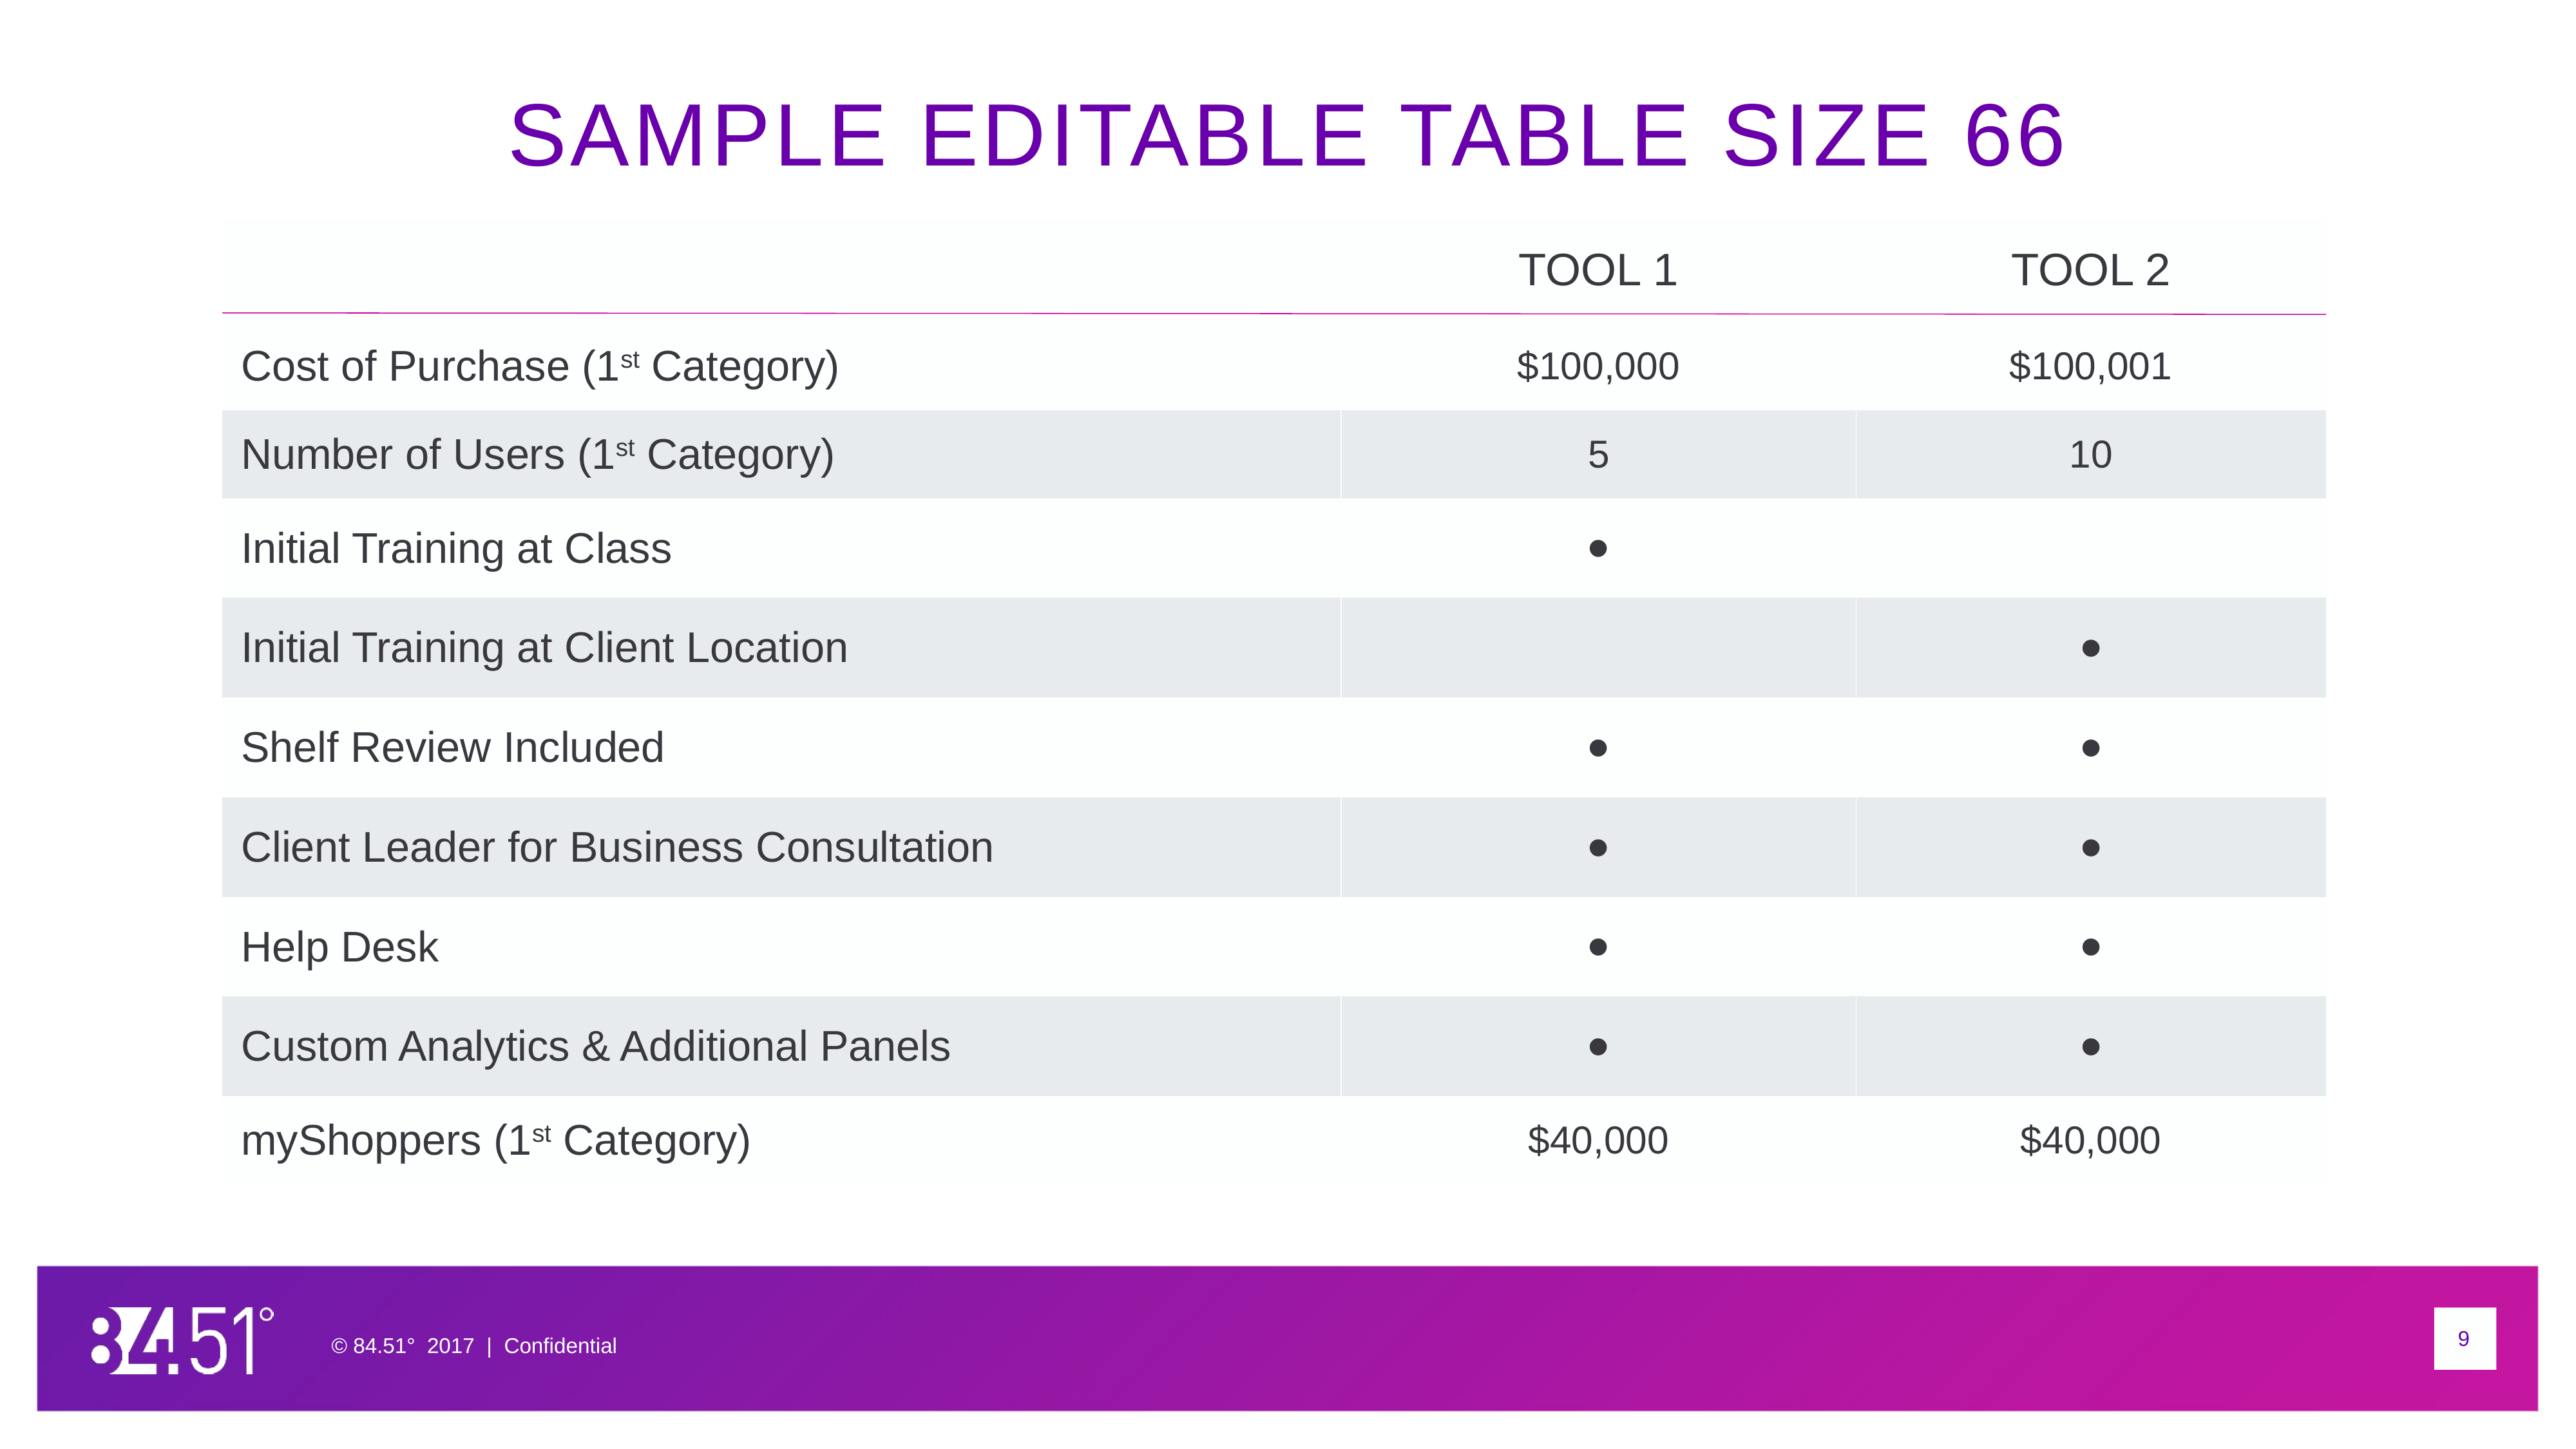

SAMPLE EDITABLE TABLE SIZE 66
|  | TOOL 1 | TOOL 2 |
| --- | --- | --- |
| Cost of Purchase (1st Category) | $100,000 | $100,001 |
| Number of Users (1st Category) | 5 | 10 |
| Initial Training at Class | • |  |
| Initial Training at Client Location |  | • |
| Shelf Review Included | • | • |
| Client Leader for Business Consultation | • | • |
| Help Desk | • | • |
| Custom Analytics & Additional Panels | • | • |
| myShoppers (1st Category) | $40,000 | $40,000 |
© 84.51°  2017  |  Confidential